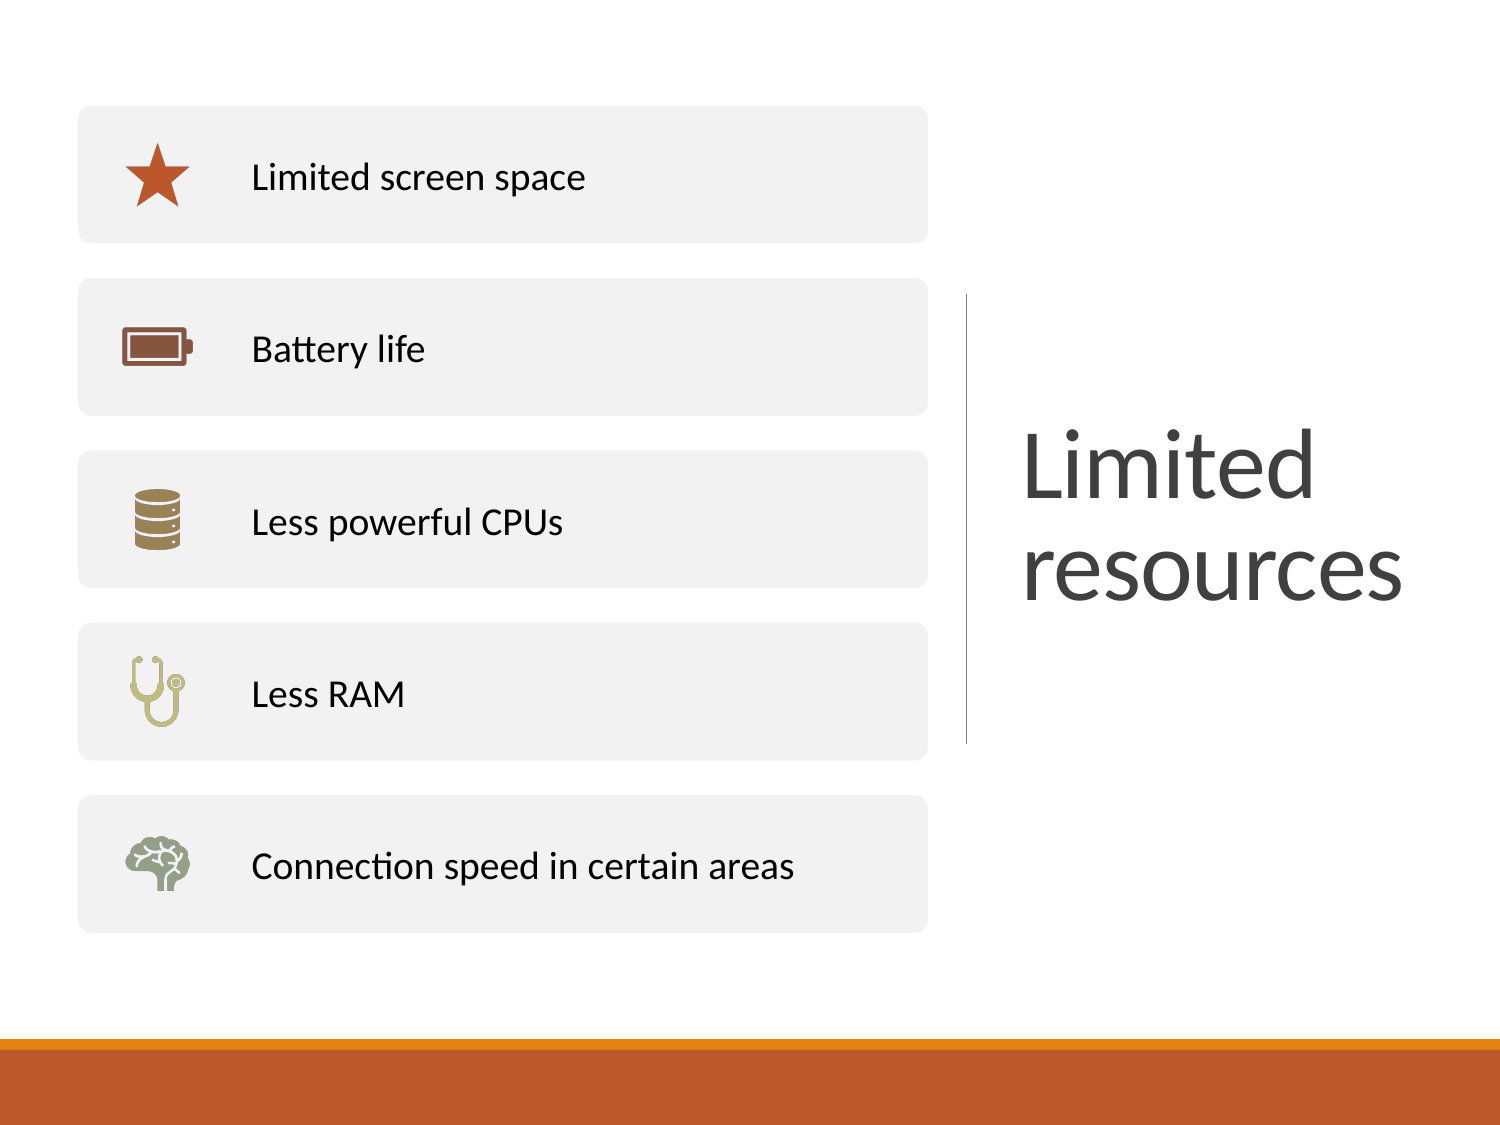

# Limited resources
Limited screen space
Battery life
Less powerful CPUs
Less RAM
Connection speed in certain areas